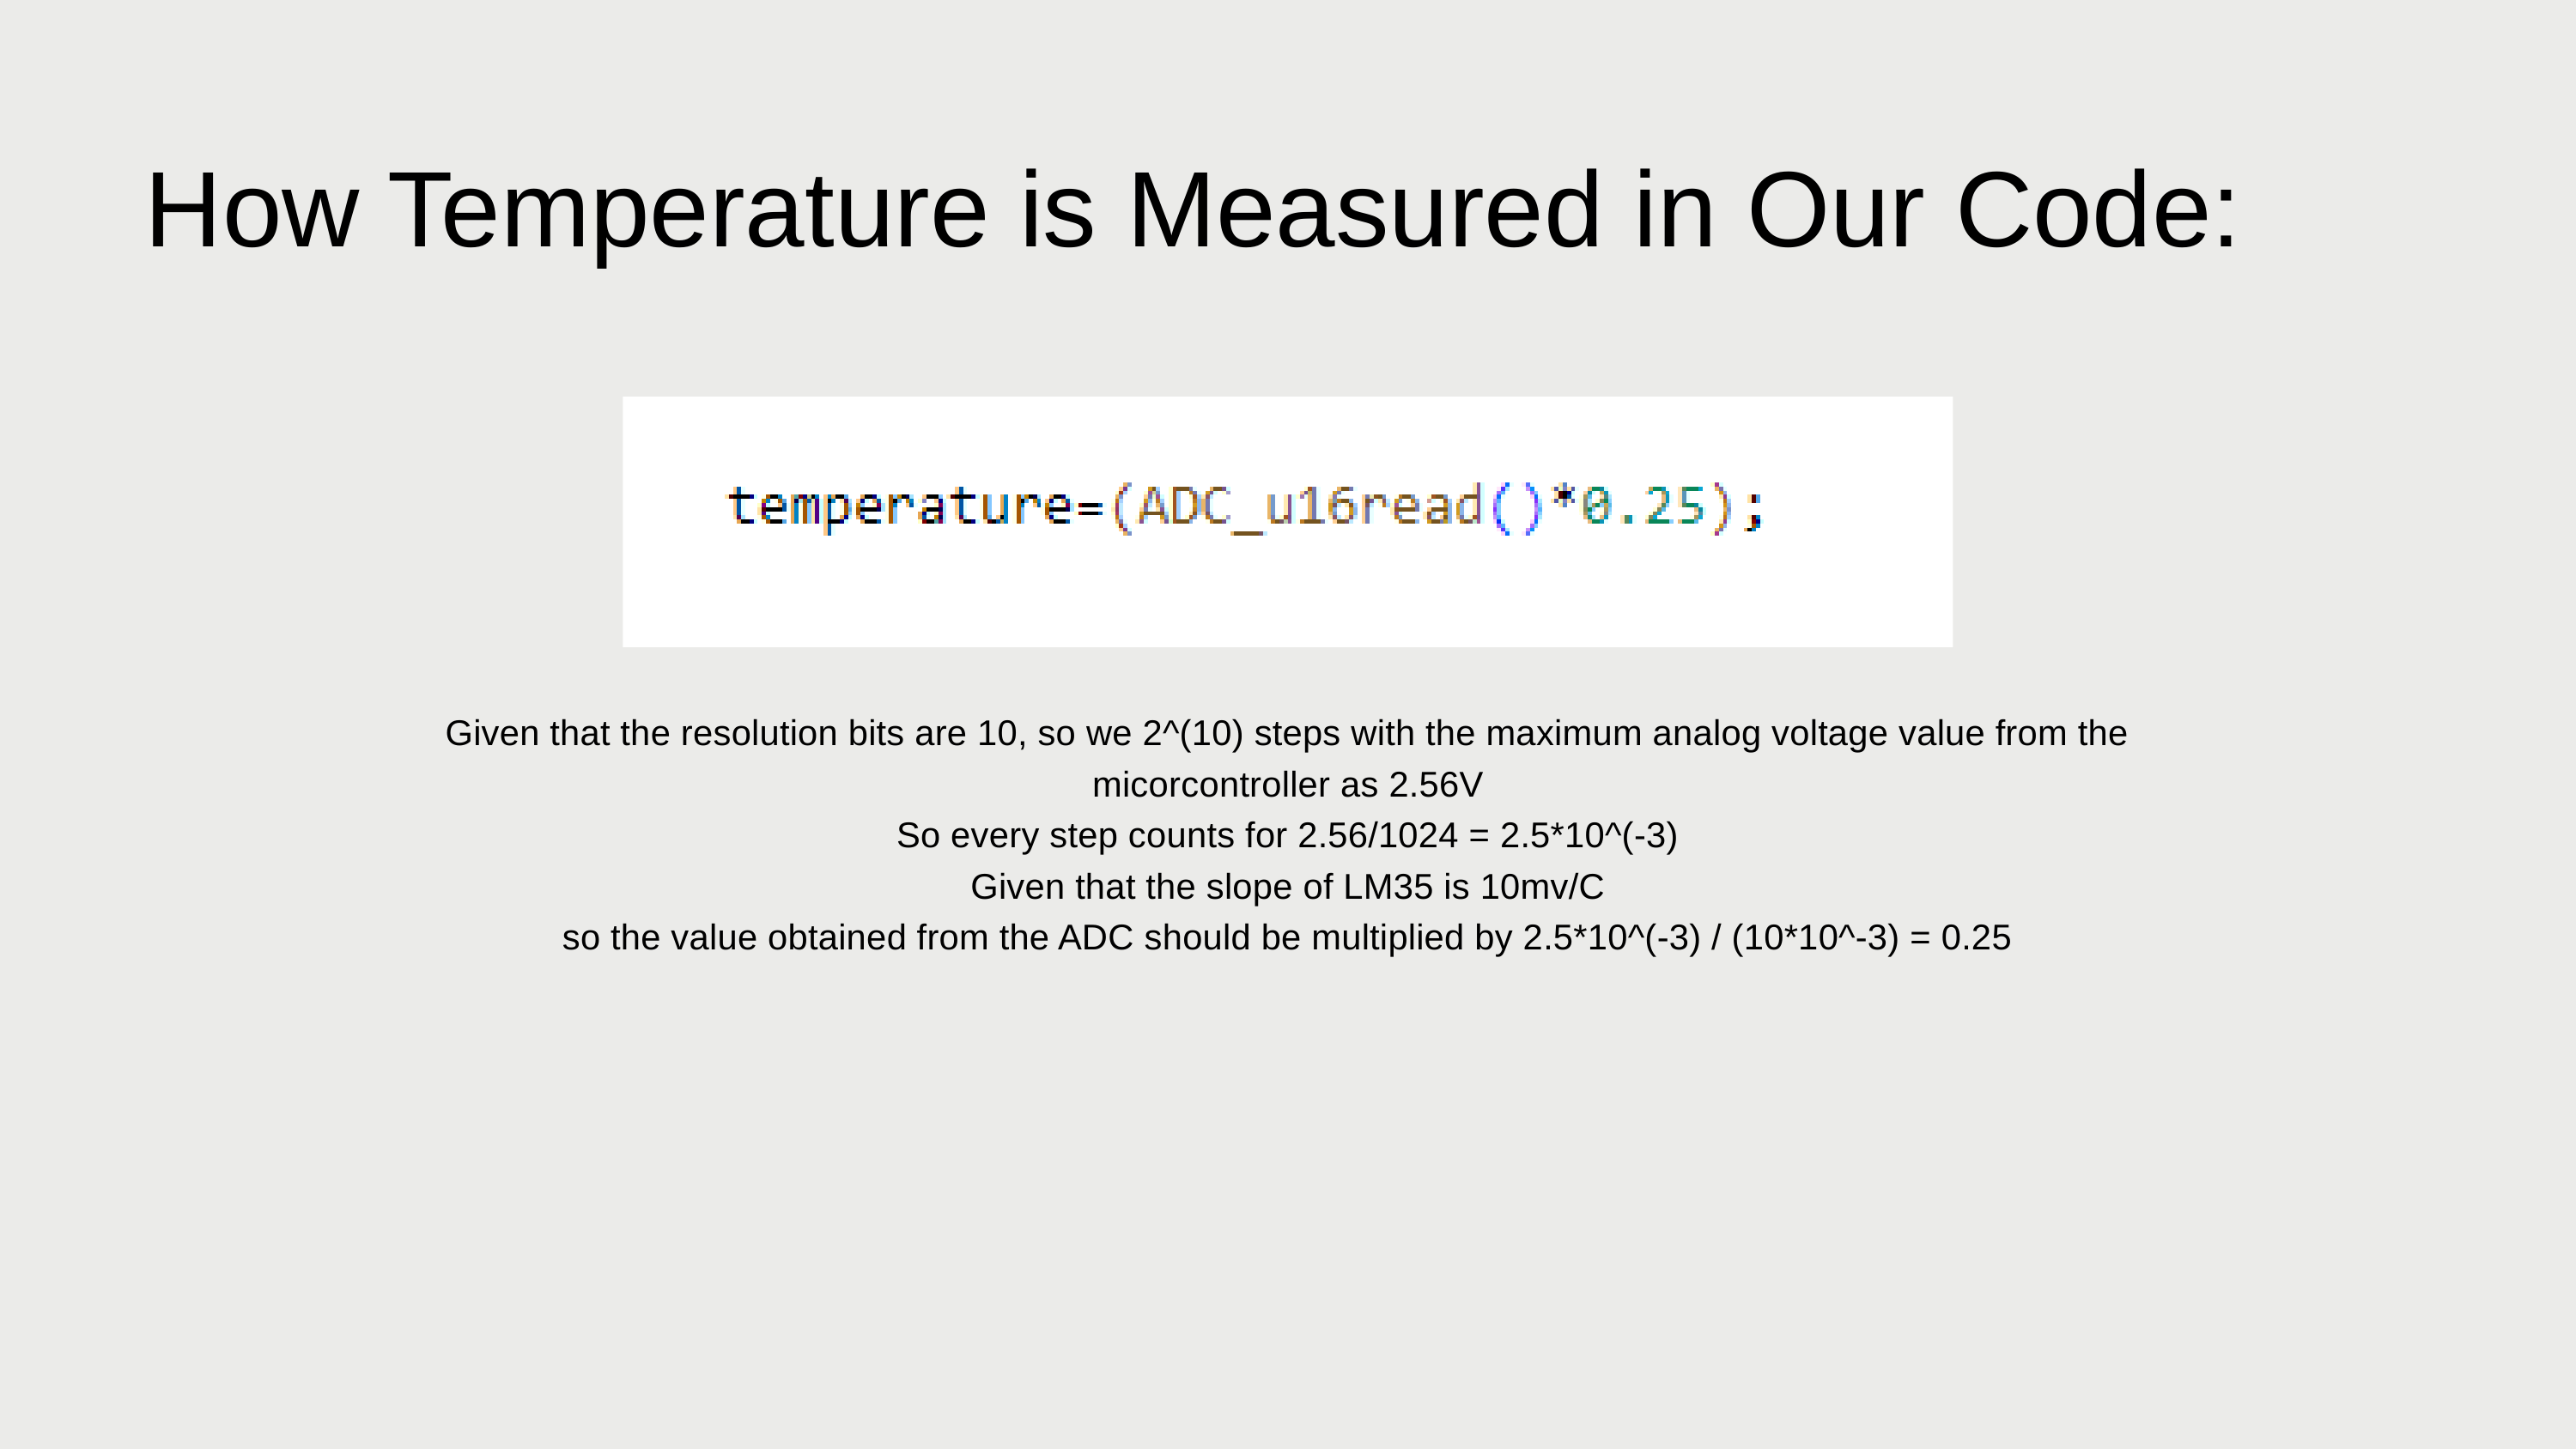

How Temperature is Measured in Our Code:

Given that the resolution bits are 10, so we 2^(10) steps with the maximum analog voltage value from the micorcontroller as 2.56V
So every step counts for 2.56/1024 = 2.5*10^(-3)
Given that the slope of LM35 is 10mv/C
so the value obtained from the ADC should be multiplied by 2.5*10^(-3) / (10*10^-3) = 0.25